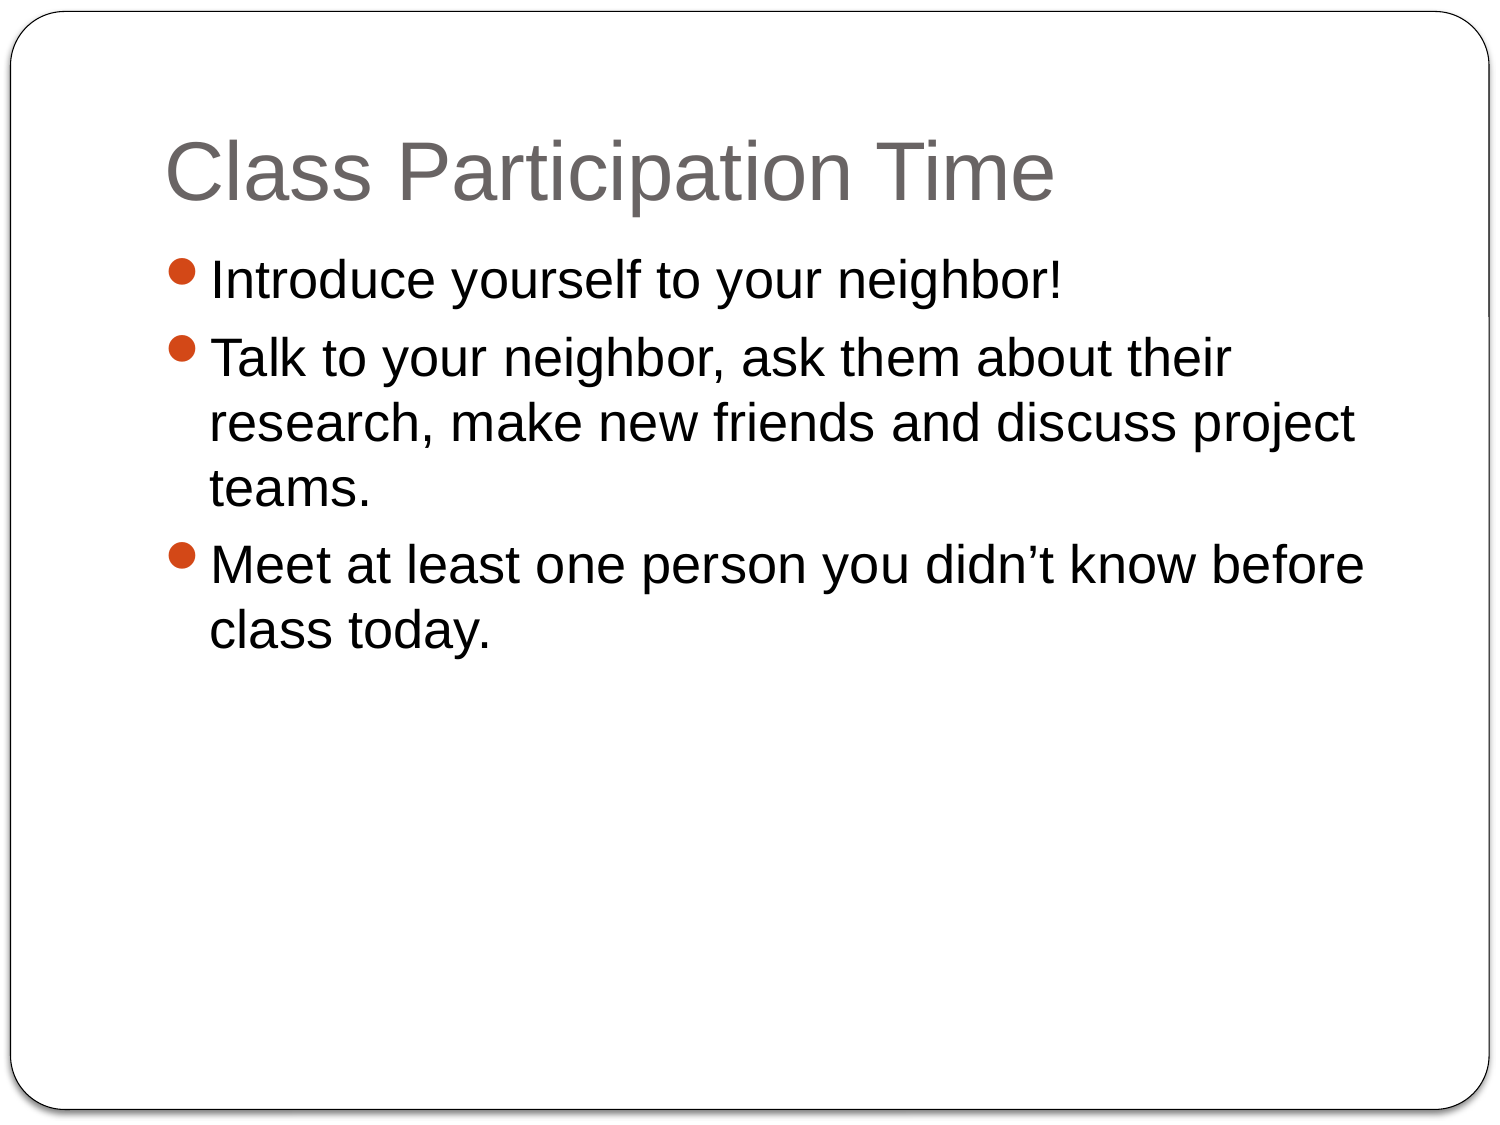

# Class Participation Time
Introduce yourself to your neighbor!
Talk to your neighbor, ask them about their research, make new friends and discuss project teams.
Meet at least one person you didn’t know before class today.